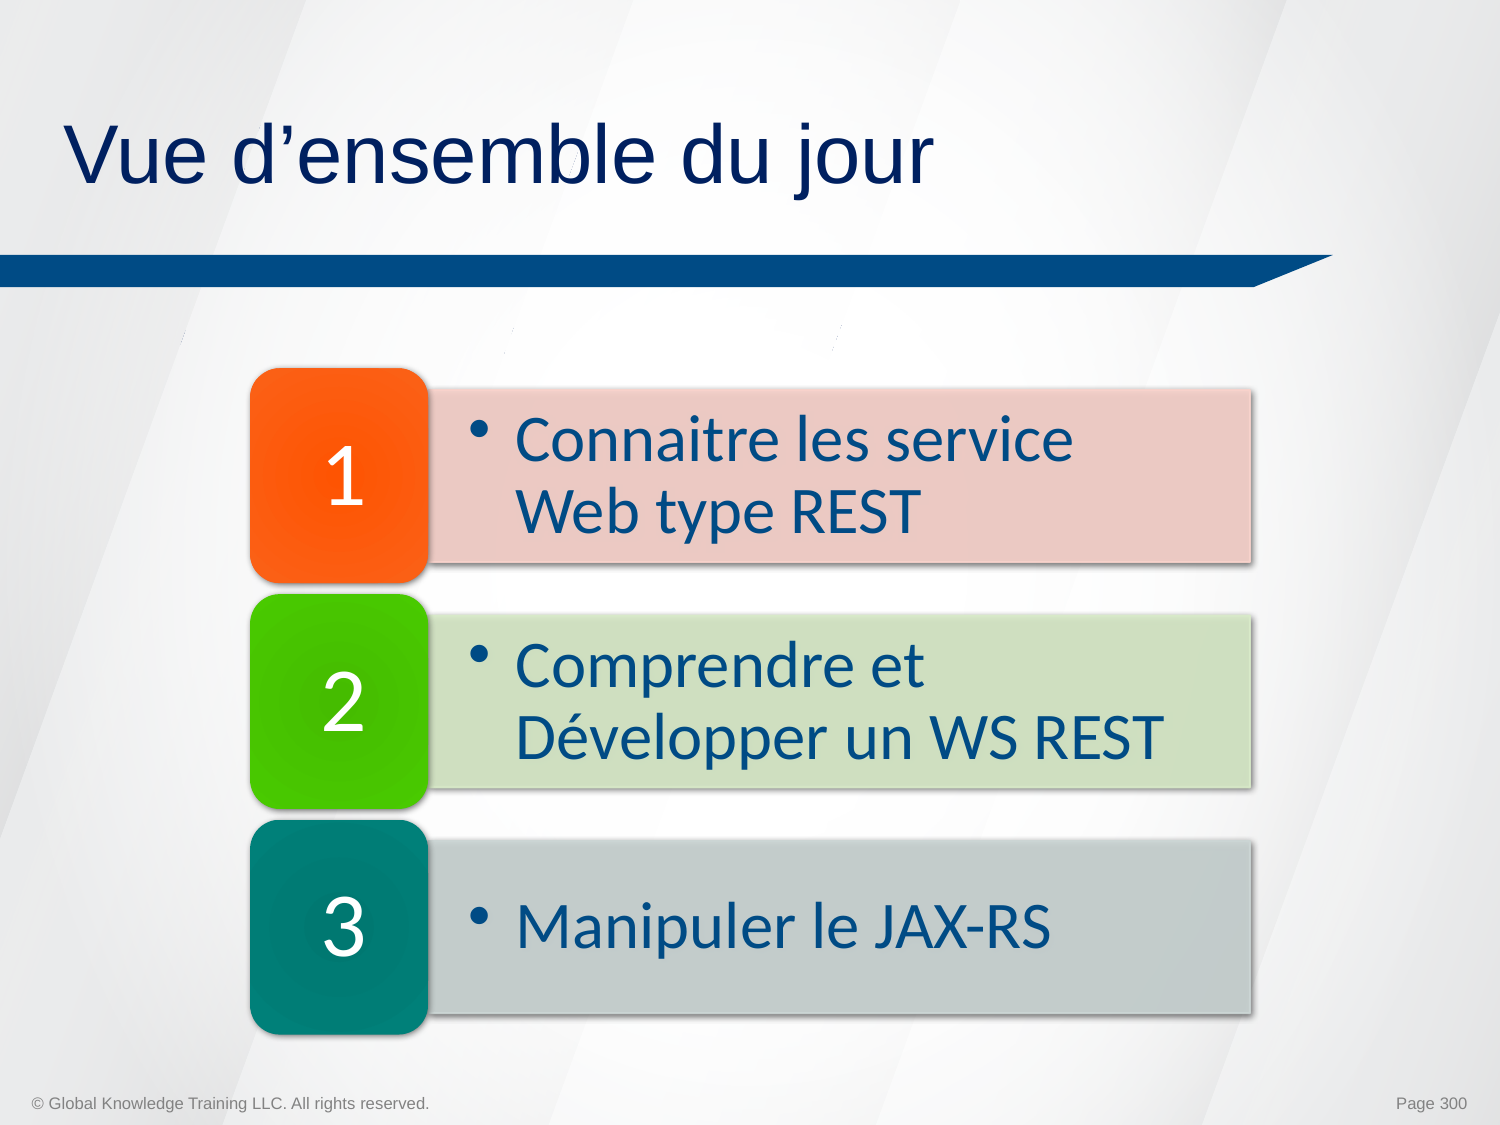

# Vue d’ensemble du jour
Connaitre les service Web type REST
1
Comprendre et Développer un WS REST
2
Manipuler le JAX-RS
3